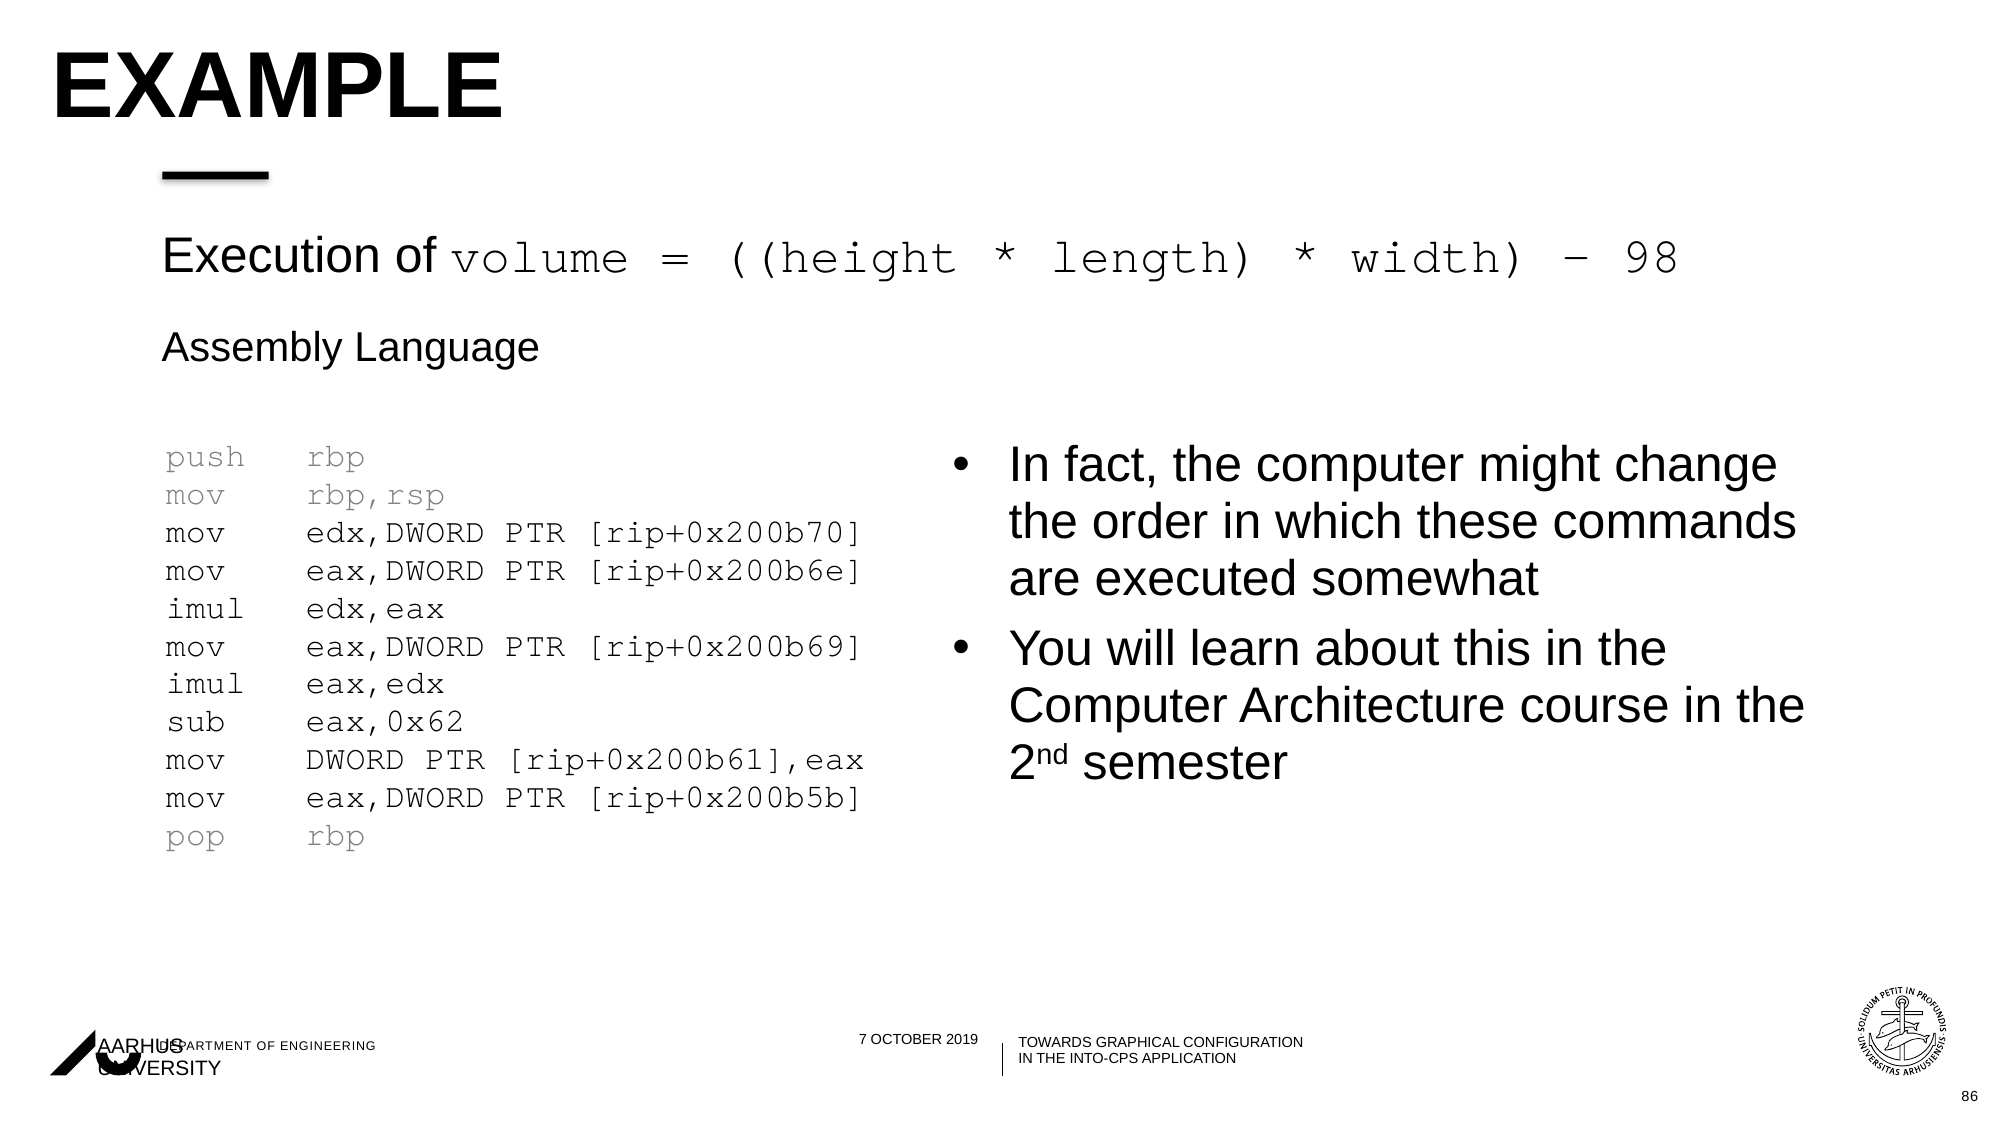

# example
Execution of volume = ((height * length) * width) - 98
Assembly Language
push   rbp
mov    rbp,rsp
mov    edx,DWORD PTR [rip+0x200b70]
mov    eax,DWORD PTR [rip+0x200b6e]
imul   edx,eax
mov    eax,DWORD PTR [rip+0x200b69]
imul   eax,edx
sub    eax,0x62
mov    DWORD PTR [rip+0x200b61],eax
mov    eax,DWORD PTR [rip+0x200b5b]
pop    rbp

In fact, the computer might change the order in which these commands are executed somewhat
You will learn about this in the Computer Architecture course in the 2nd semester
86